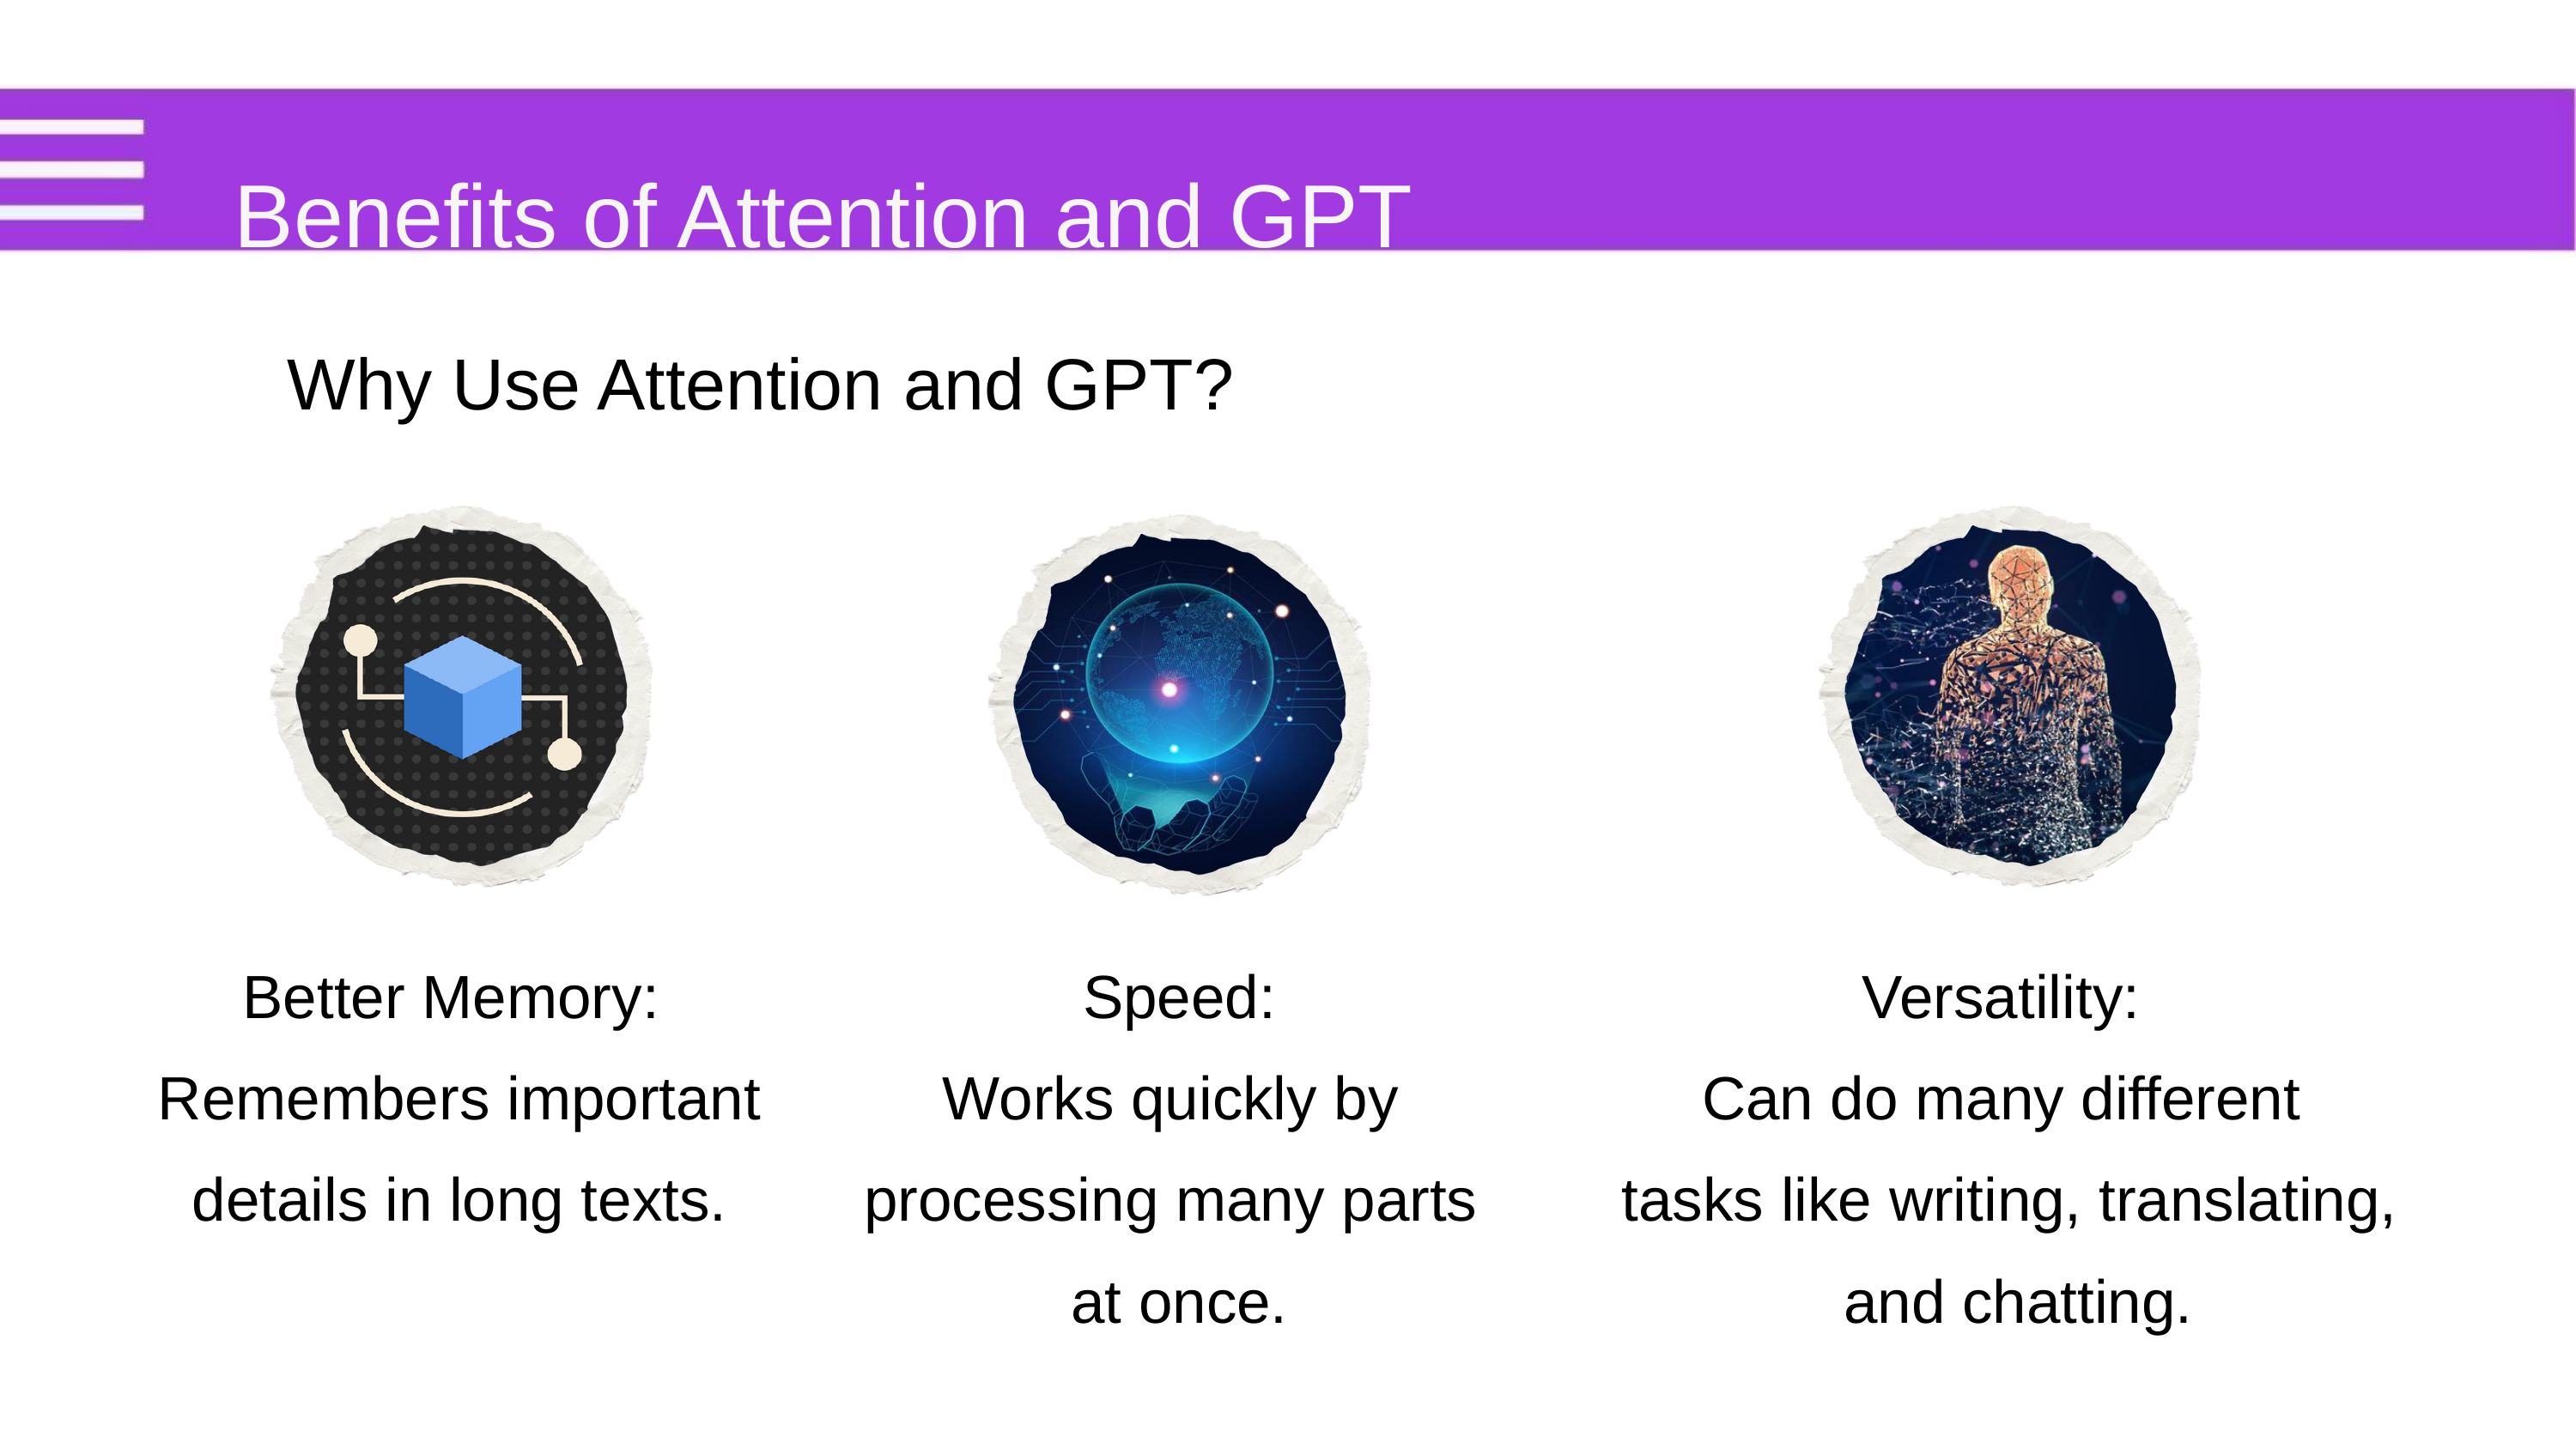

Benefits of Attention and GPT
Why Use Attention and GPT?

Better Memory:
Remembers important
details in long texts.
Speed:
Works quickly by
processing many parts
at once.
Versatility:
Can do many different
tasks like writing, translating,
 and chatting.